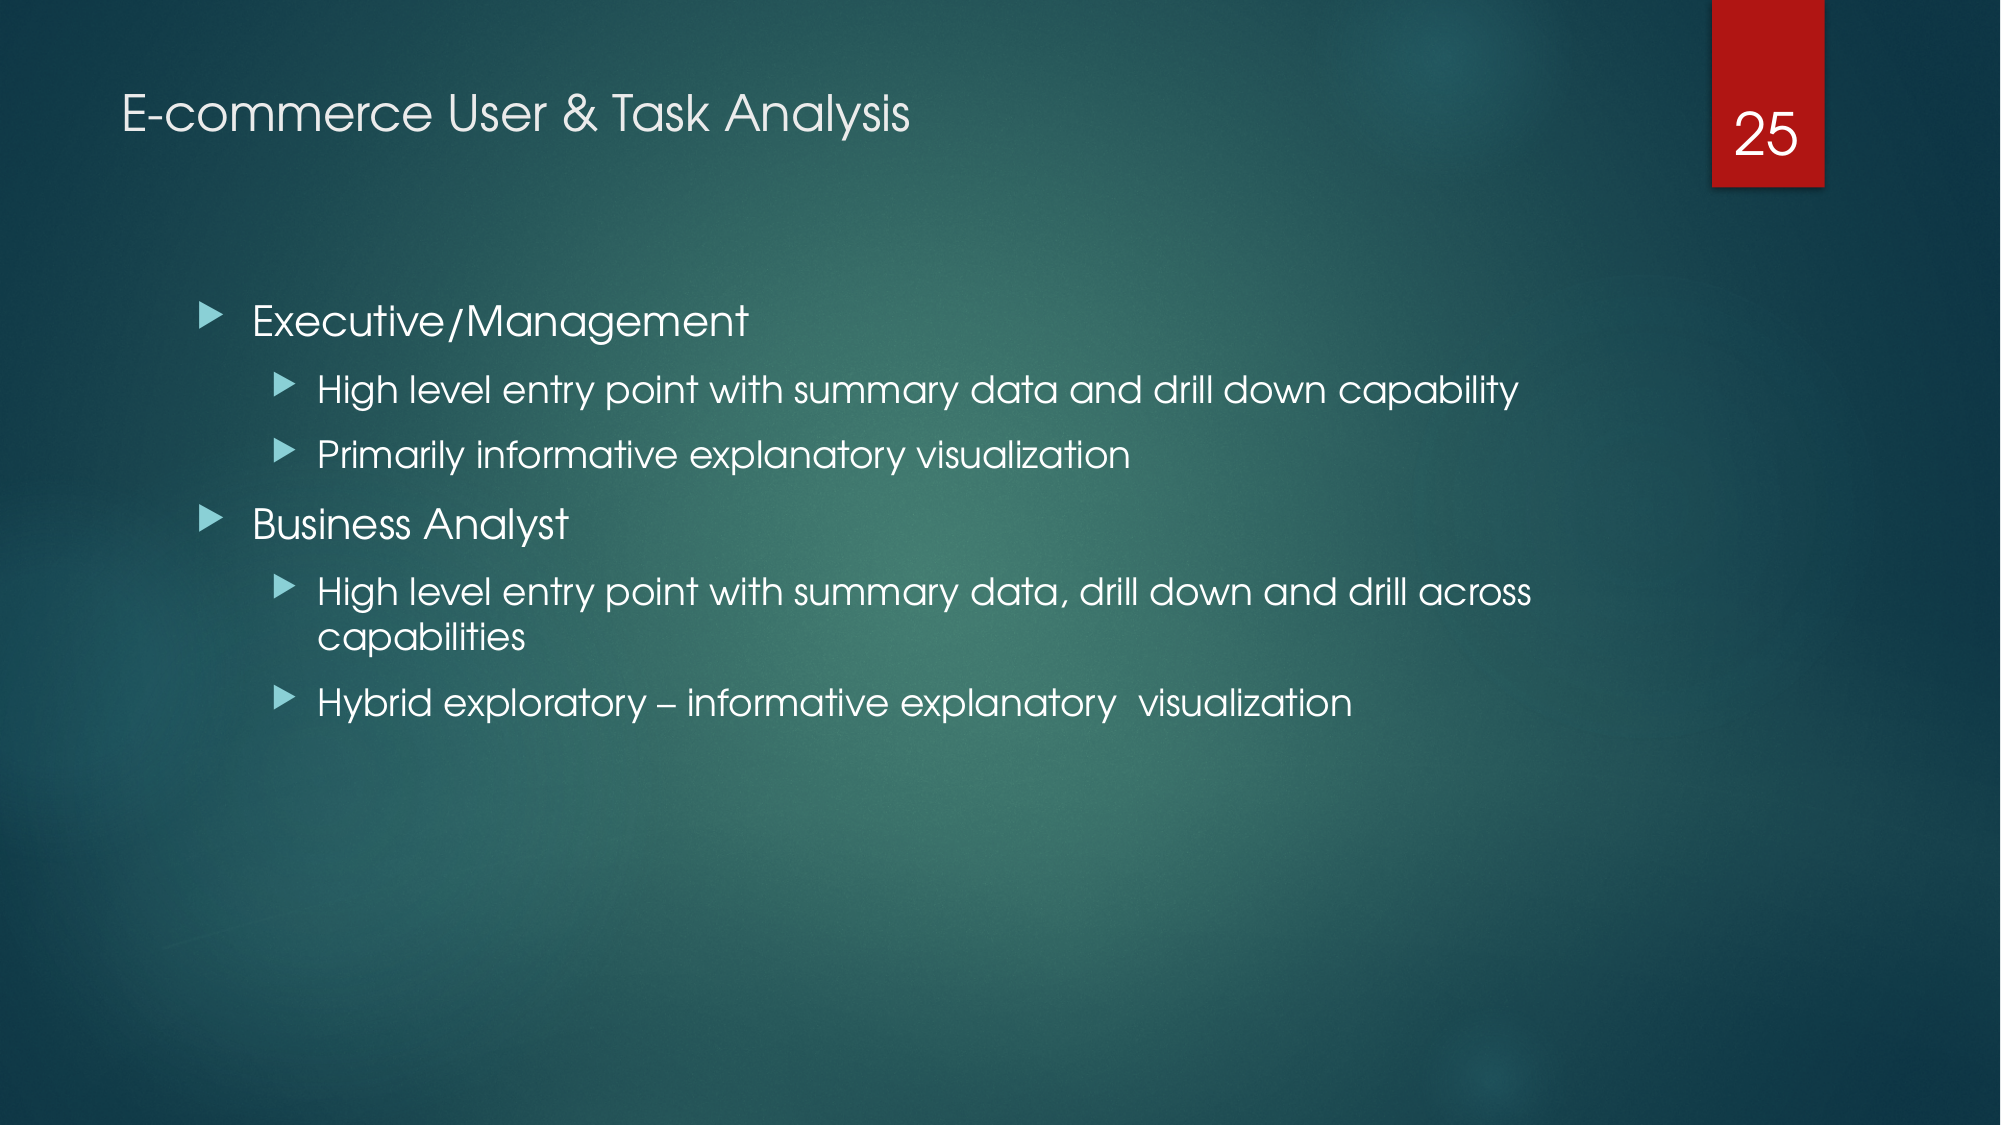

25
# E-commerce User & Task Analysis
Executive/Management
High level entry point with summary data and drill down capability
Primarily informative explanatory visualization
Business Analyst
High level entry point with summary data, drill down and drill across capabilities
Hybrid exploratory – informative explanatory  visualization